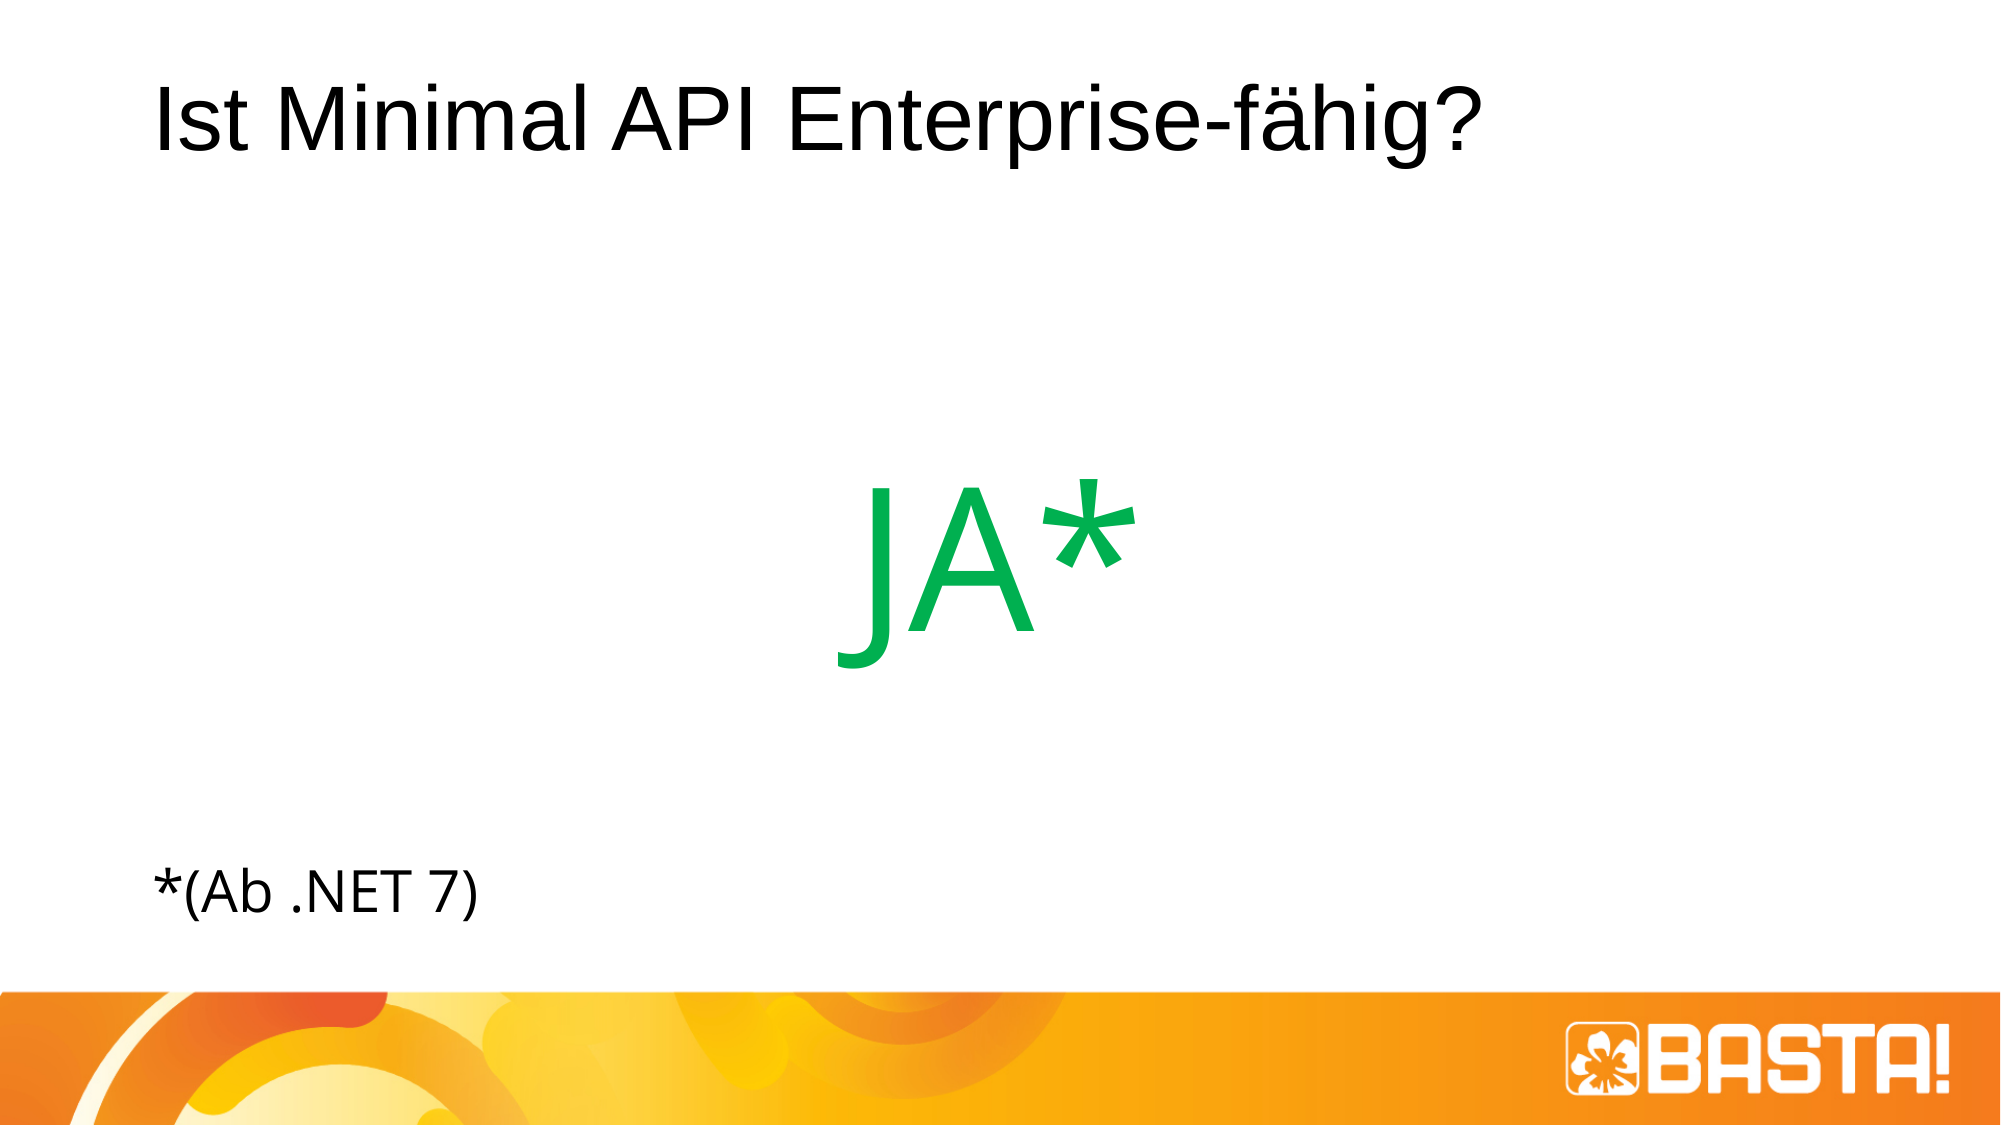

# Ist Minimal API Enterprise-fähig?

JA*

*(Ab .NET 7)